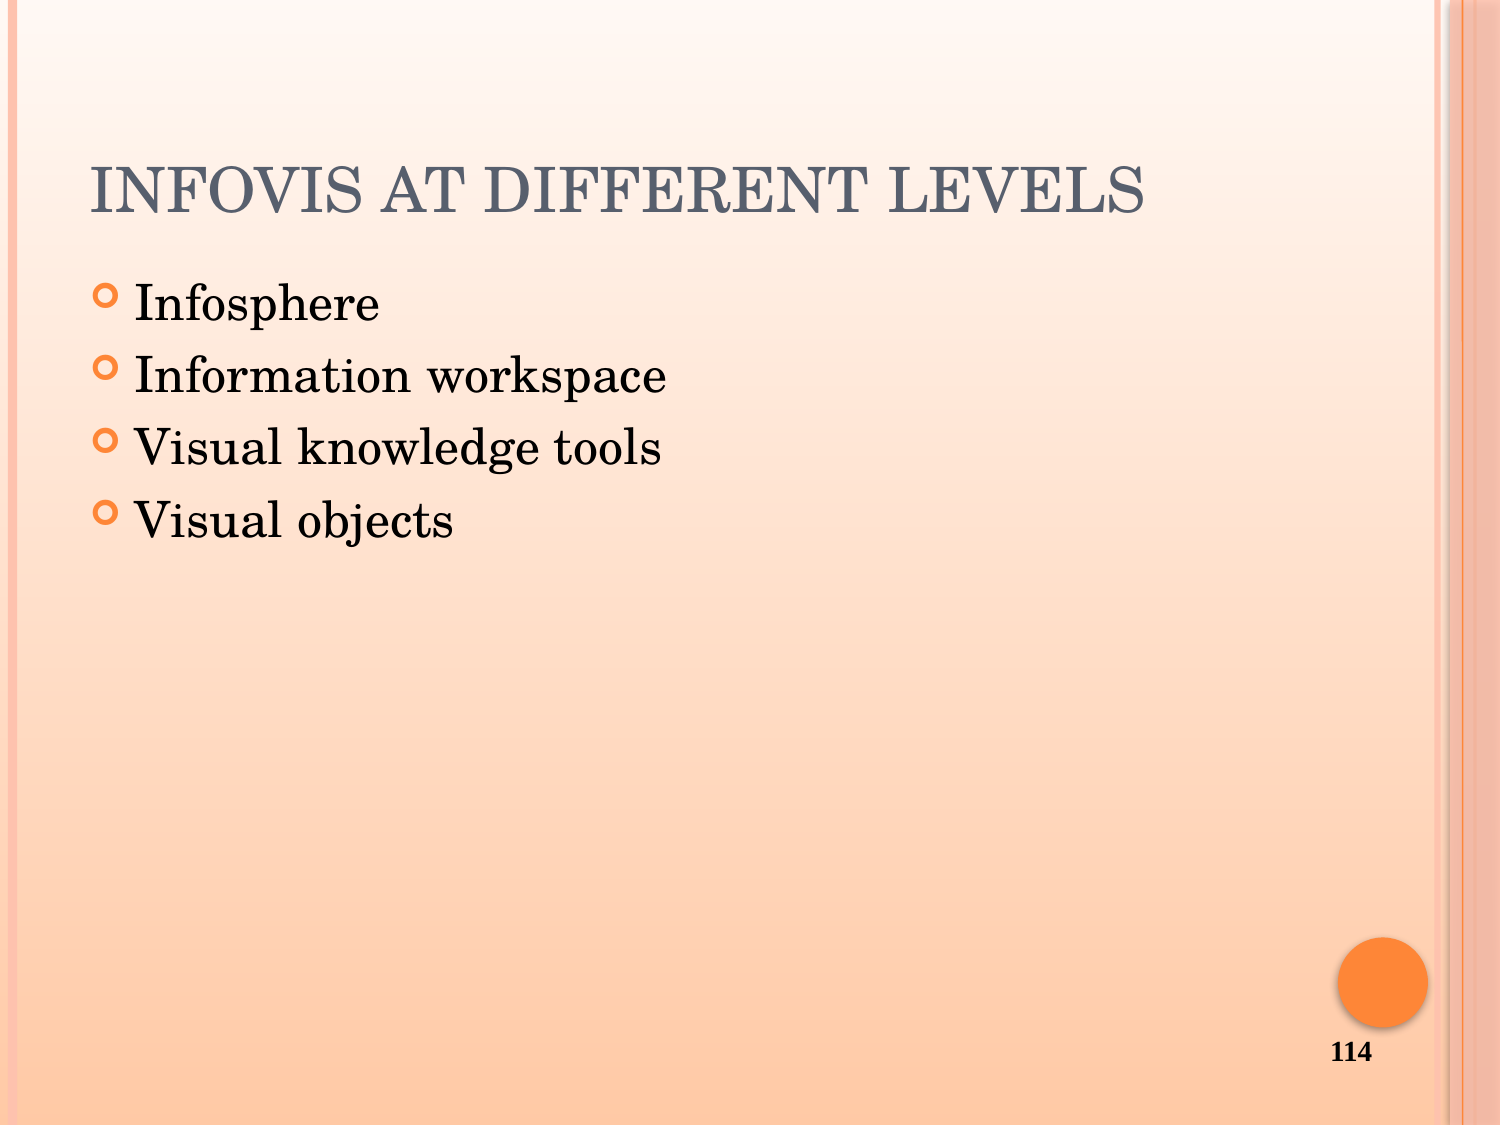

# Infovis at Different Levels
Infosphere
Information workspace
Visual knowledge tools
Visual objects
114